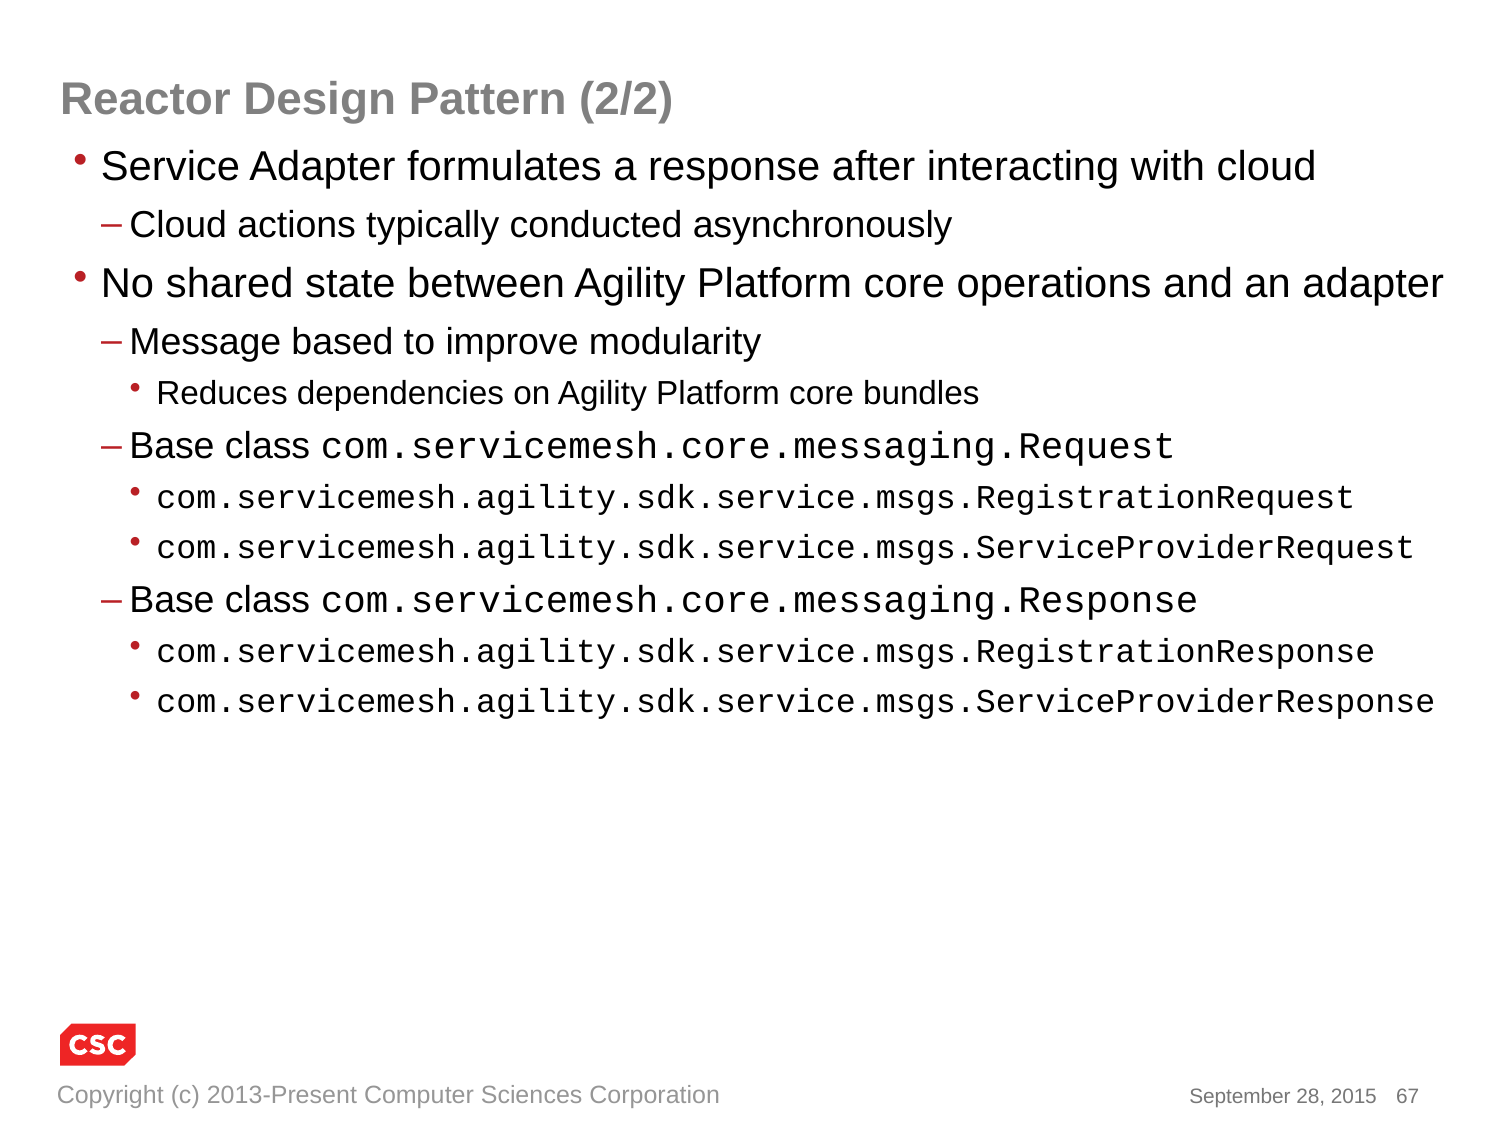

# Reactor Design Pattern (2/2)
Service Adapter formulates a response after interacting with cloud
Cloud actions typically conducted asynchronously
No shared state between Agility Platform core operations and an adapter
Message based to improve modularity
Reduces dependencies on Agility Platform core bundles
Base class com.servicemesh.core.messaging.Request
com.servicemesh.agility.sdk.service.msgs.RegistrationRequest
com.servicemesh.agility.sdk.service.msgs.ServiceProviderRequest
Base class com.servicemesh.core.messaging.Response
com.servicemesh.agility.sdk.service.msgs.RegistrationResponse
com.servicemesh.agility.sdk.service.msgs.ServiceProviderResponse